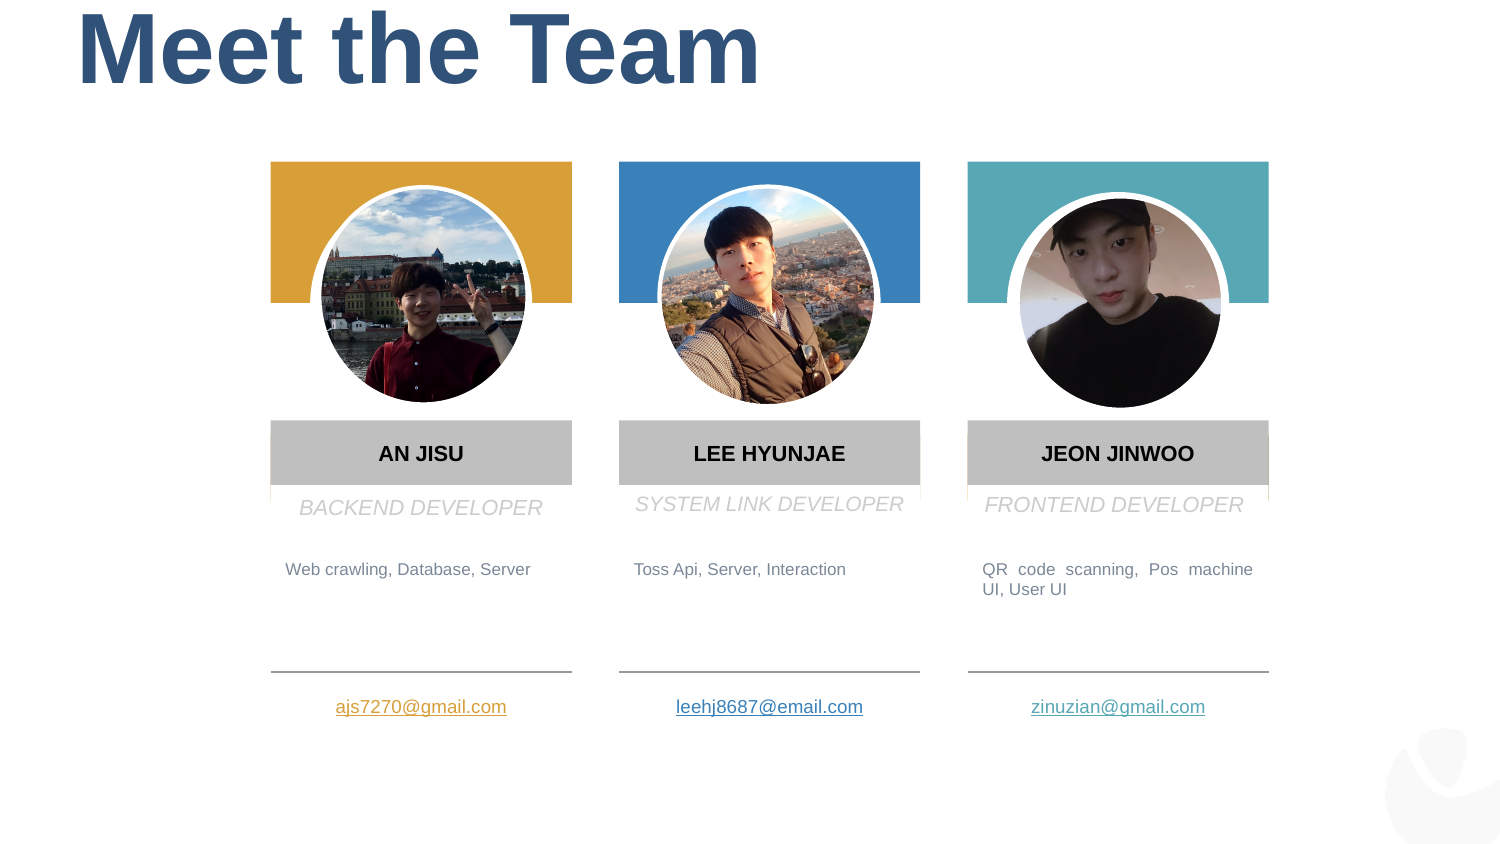

# Meet the Team

1
ㅇ

AN JISU
Jane Doe

Web crawling, Database, Server
ajs7270@gmail.com

LEE HYUNJAE
Jane Doe
System link developer
Toss Api, Server, Interaction
leehj8687@email.com

JEON JINWOO
Jane Doe

QR code scanning, Pos machine UI, User UI
zinuzian@gmail.com

FRONTEND DEVELOPER
BACKEND DEVELOPER